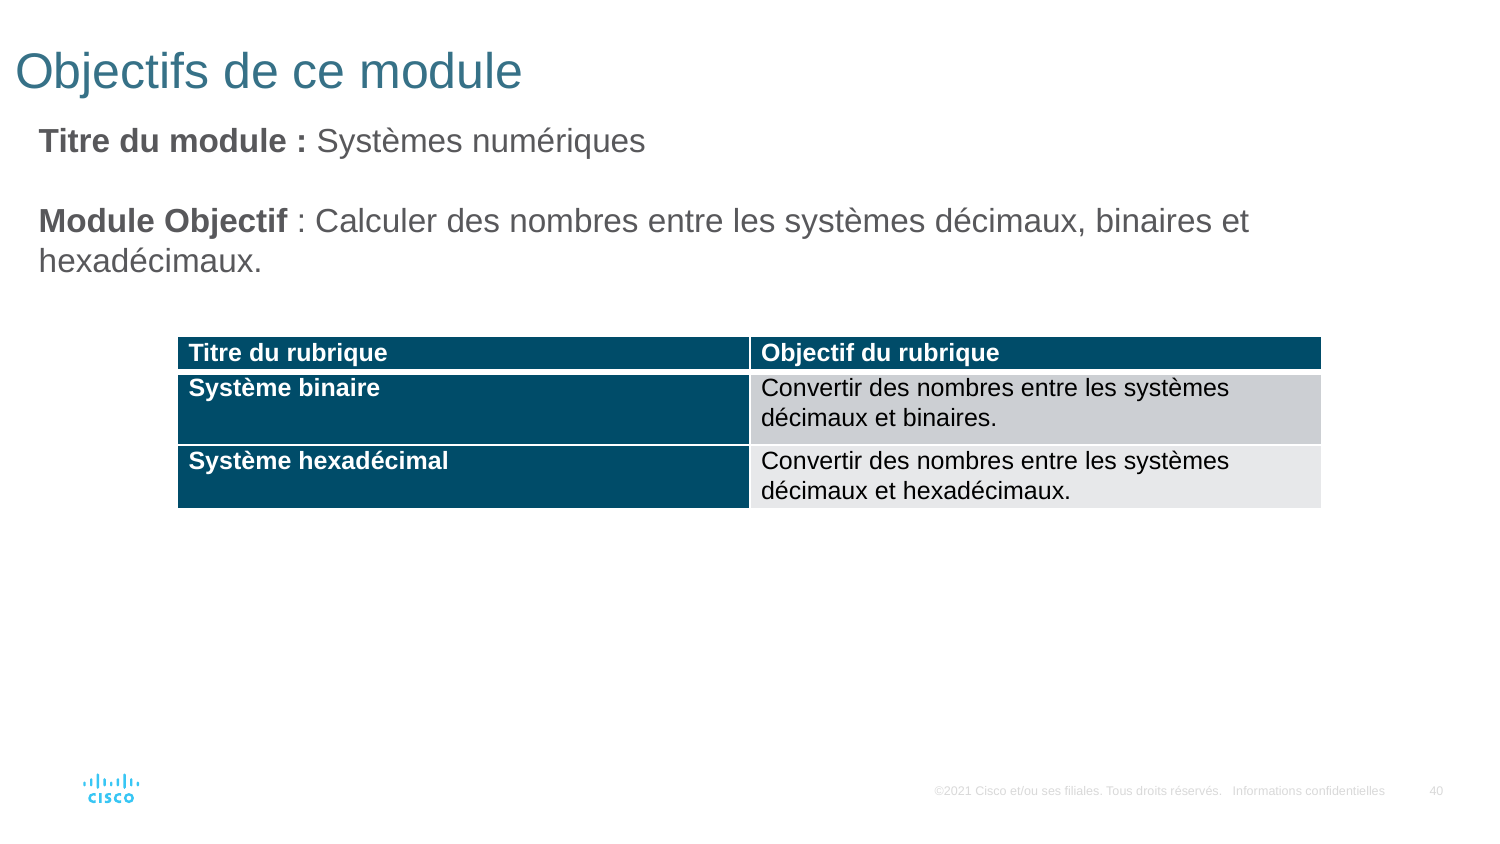

# Objectifs de ce module
Titre du module : Systèmes numériques

Module Objectif : Calculer des nombres entre les systèmes décimaux, binaires et hexadécimaux.
| Titre du rubrique | Objectif du rubrique |
| --- | --- |
| Système binaire | Convertir des nombres entre les systèmes décimaux et binaires. |
| Système hexadécimal | Convertir des nombres entre les systèmes décimaux et hexadécimaux. |